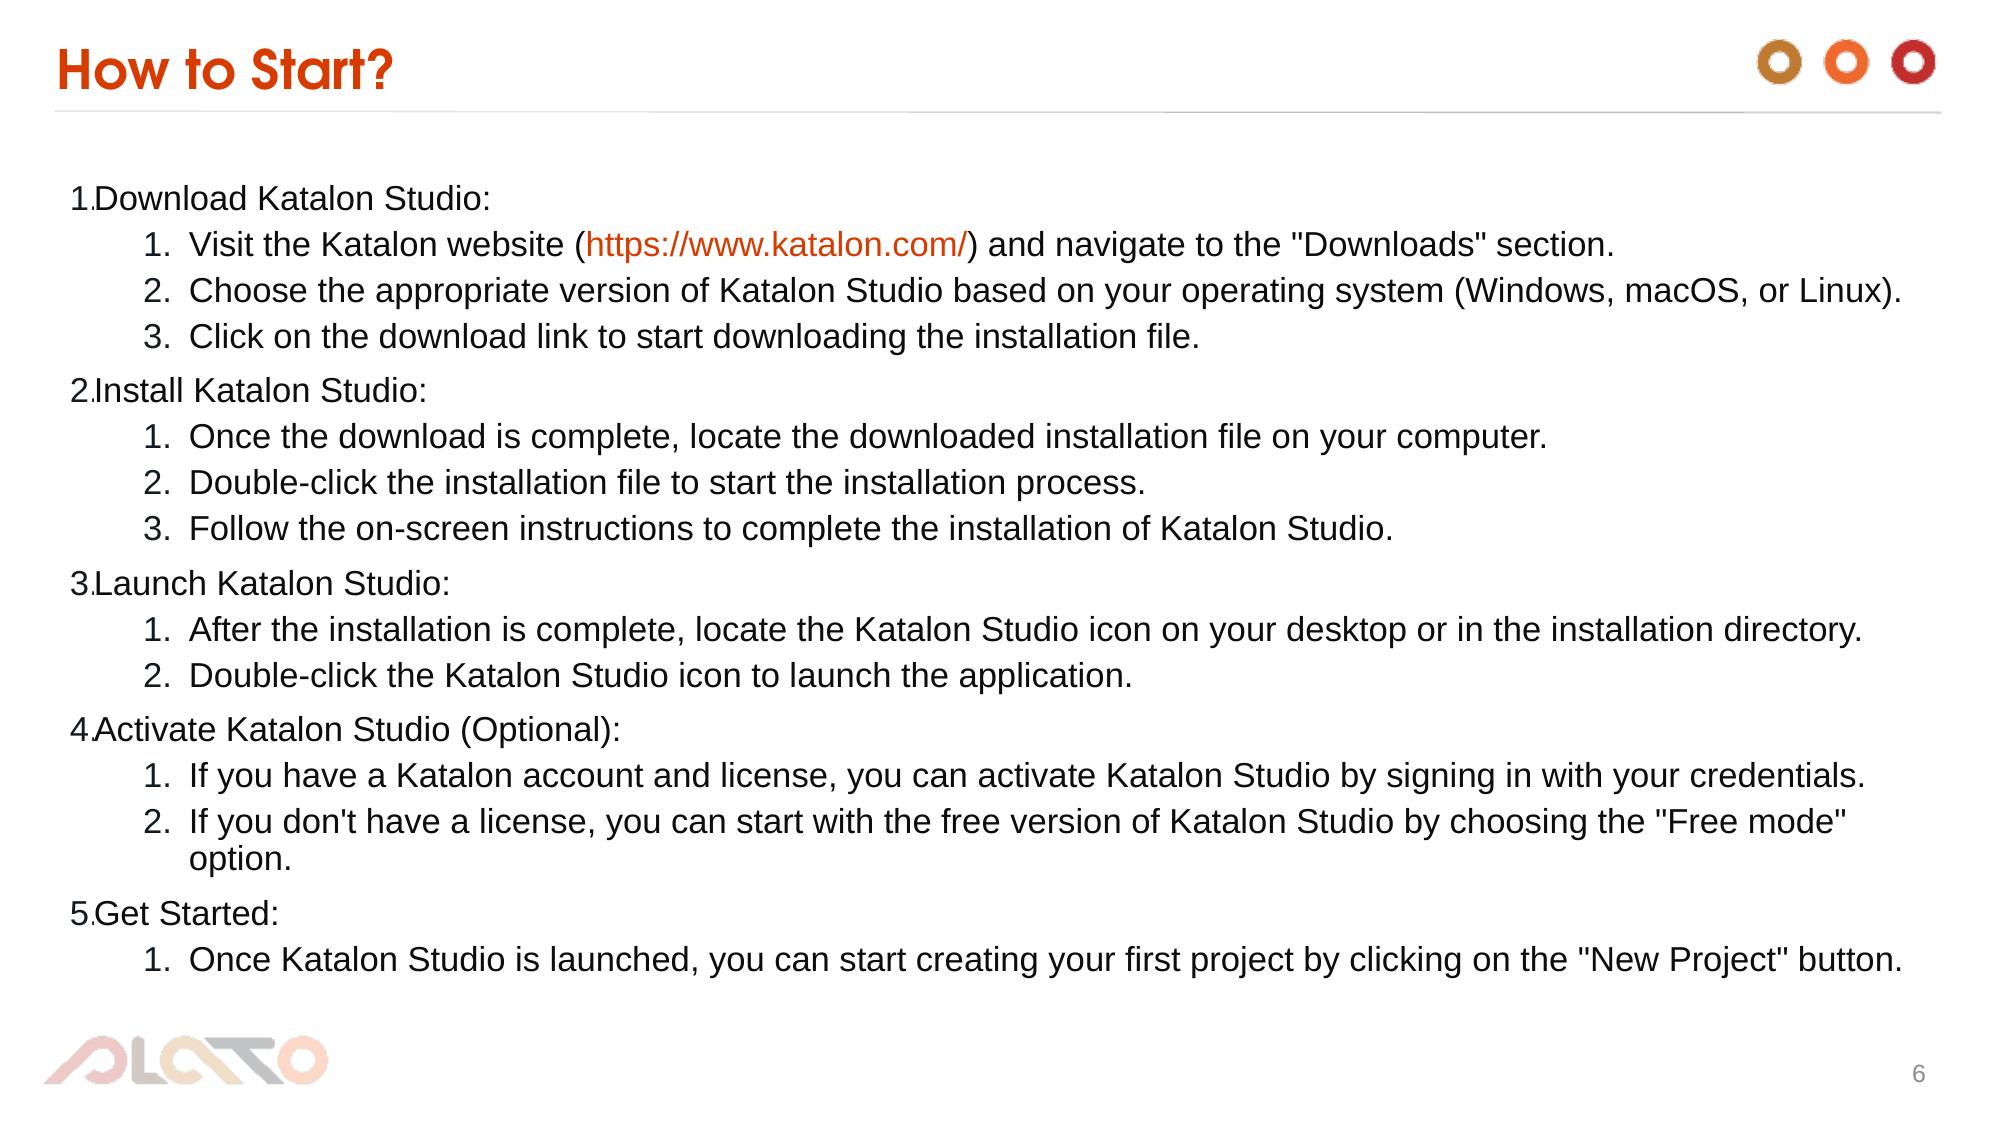

# How to Start?
Download Katalon Studio:
Visit the Katalon website (https://www.katalon.com/) and navigate to the "Downloads" section.
Choose the appropriate version of Katalon Studio based on your operating system (Windows, macOS, or Linux).
Click on the download link to start downloading the installation file.
Install Katalon Studio:
Once the download is complete, locate the downloaded installation file on your computer.
Double-click the installation file to start the installation process.
Follow the on-screen instructions to complete the installation of Katalon Studio.
Launch Katalon Studio:
After the installation is complete, locate the Katalon Studio icon on your desktop or in the installation directory.
Double-click the Katalon Studio icon to launch the application.
Activate Katalon Studio (Optional):
If you have a Katalon account and license, you can activate Katalon Studio by signing in with your credentials.
If you don't have a license, you can start with the free version of Katalon Studio by choosing the "Free mode" option.
Get Started:
Once Katalon Studio is launched, you can start creating your first project by clicking on the "New Project" button.

6